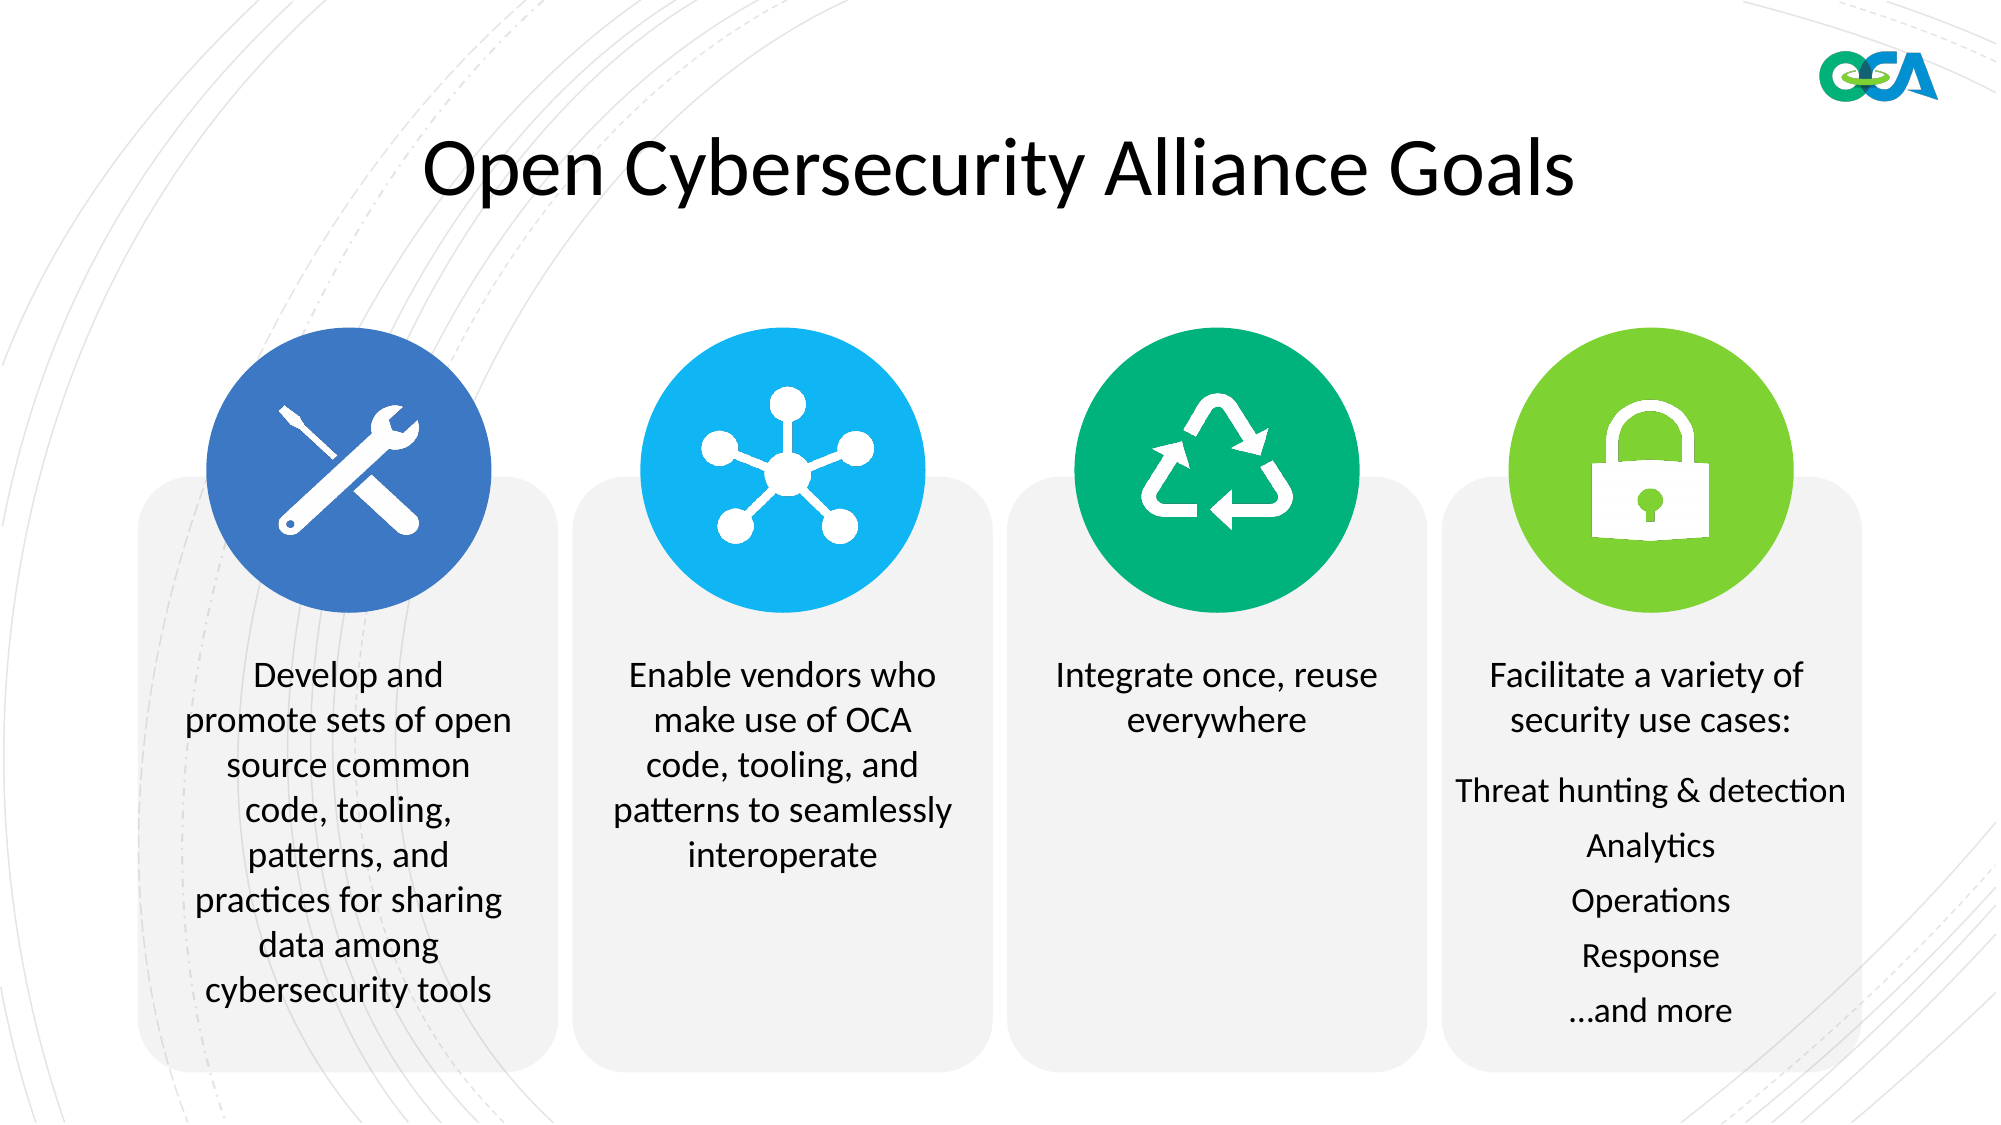

Open Cybersecurity Alliance Goals

Develop and promote sets of open source common code, tooling, patterns, and practices for sharing data among cybersecurity tools
Enable vendors who make use of OCA code, tooling, and patterns to seamlessly interoperate
Integrate once, reuse everywhere
Facilitate a variety of
security use cases:
Threat hunting & detection
Analytics
Operations
Response
…and more